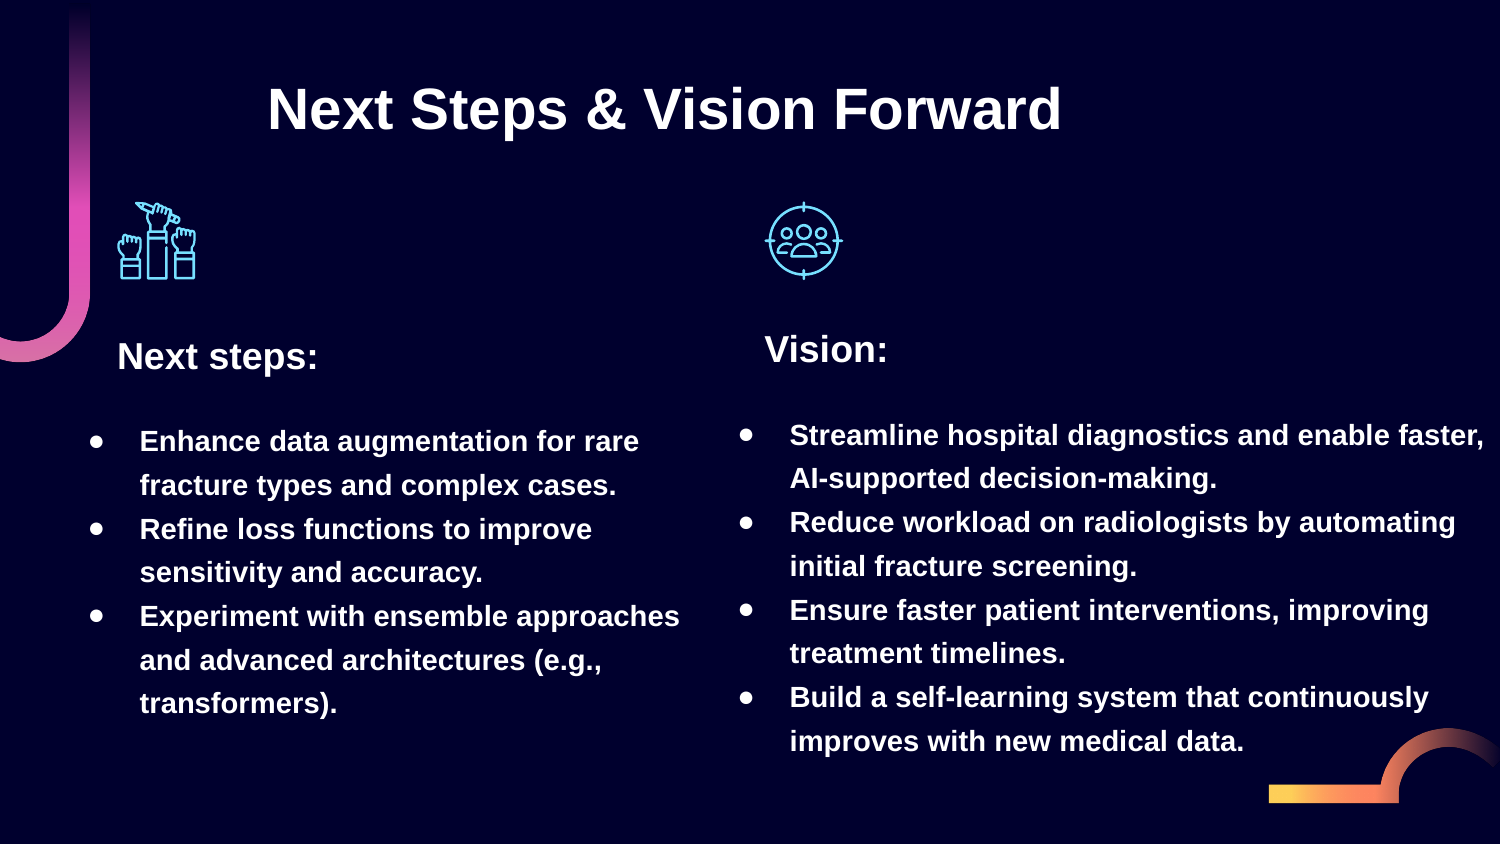

# Next Steps & Vision Forward

Vision:
Next steps:
Streamline hospital diagnostics and enable faster, AI-supported decision-making.
Reduce workload on radiologists by automating initial fracture screening.
Ensure faster patient interventions, improving treatment timelines.
Build a self-learning system that continuously improves with new medical data.

Enhance data augmentation for rare fracture types and complex cases.
Refine loss functions to improve sensitivity and accuracy.
Experiment with ensemble approaches and advanced architectures (e.g., transformers).